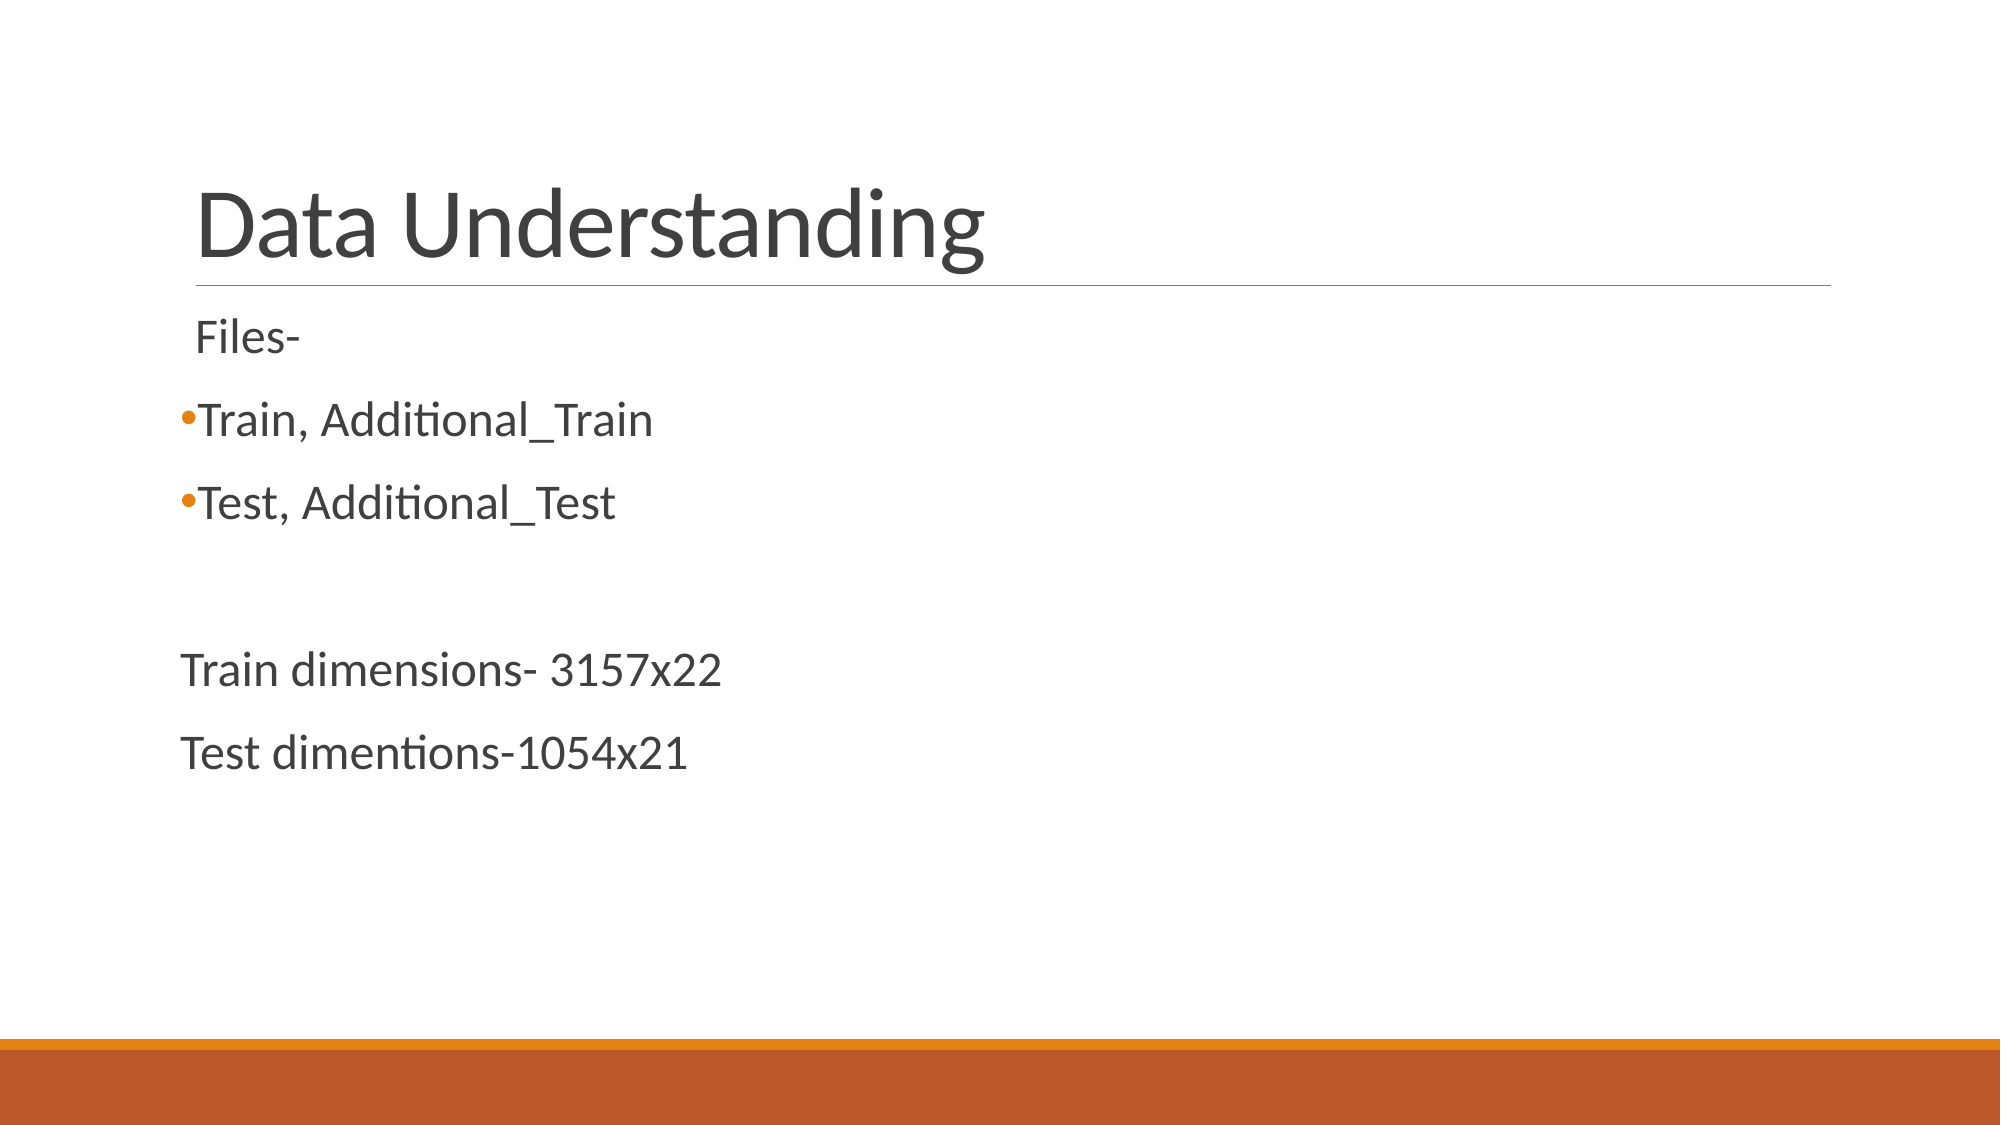

# Data Understanding
Files-
Train, Additional_Train
Test, Additional_Test

Train dimensions- 3157x22
Test dimentions-1054x21